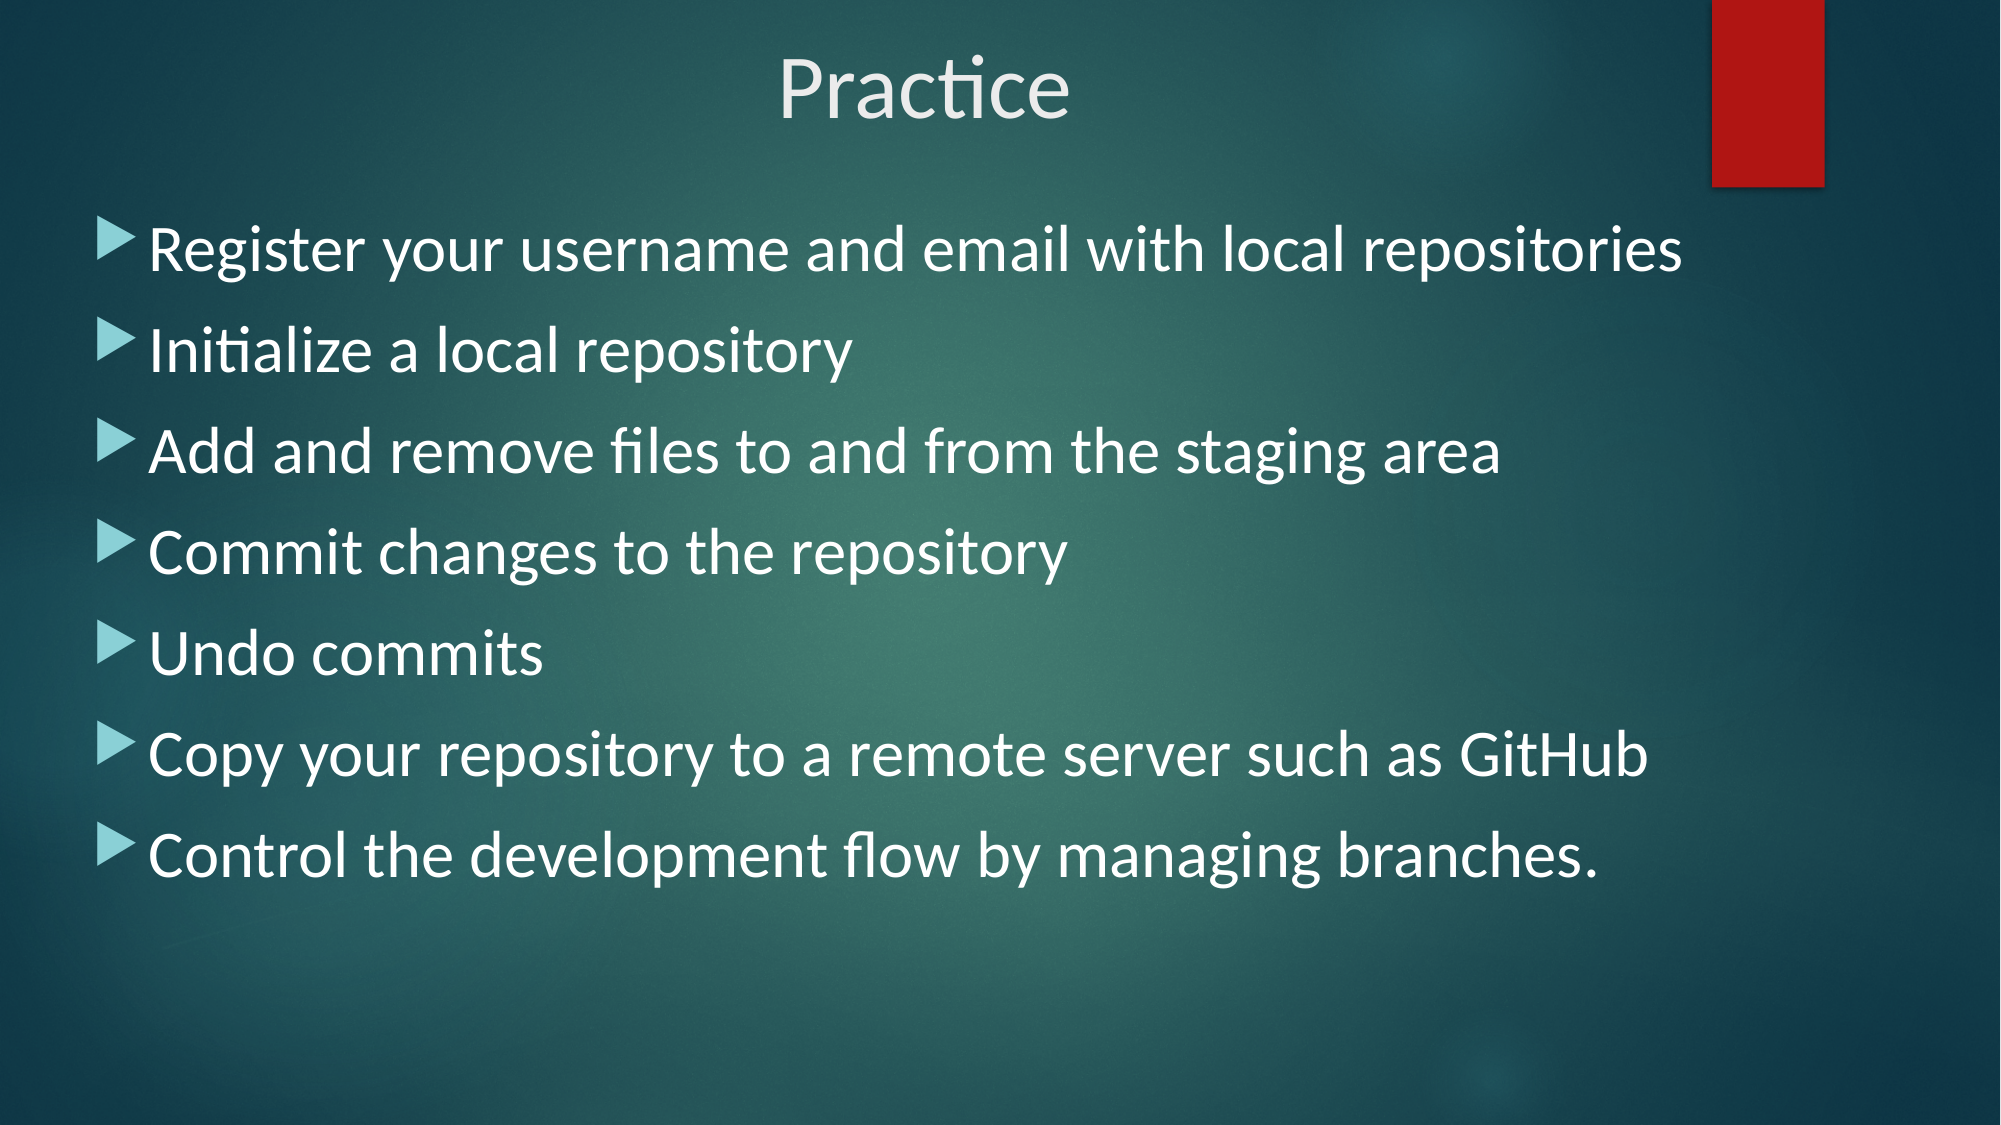

# Practice
Register your username and email with local repositories
Initialize a local repository
Add and remove files to and from the staging area
Commit changes to the repository
Undo commits
Copy your repository to a remote server such as GitHub
Control the development flow by managing branches.